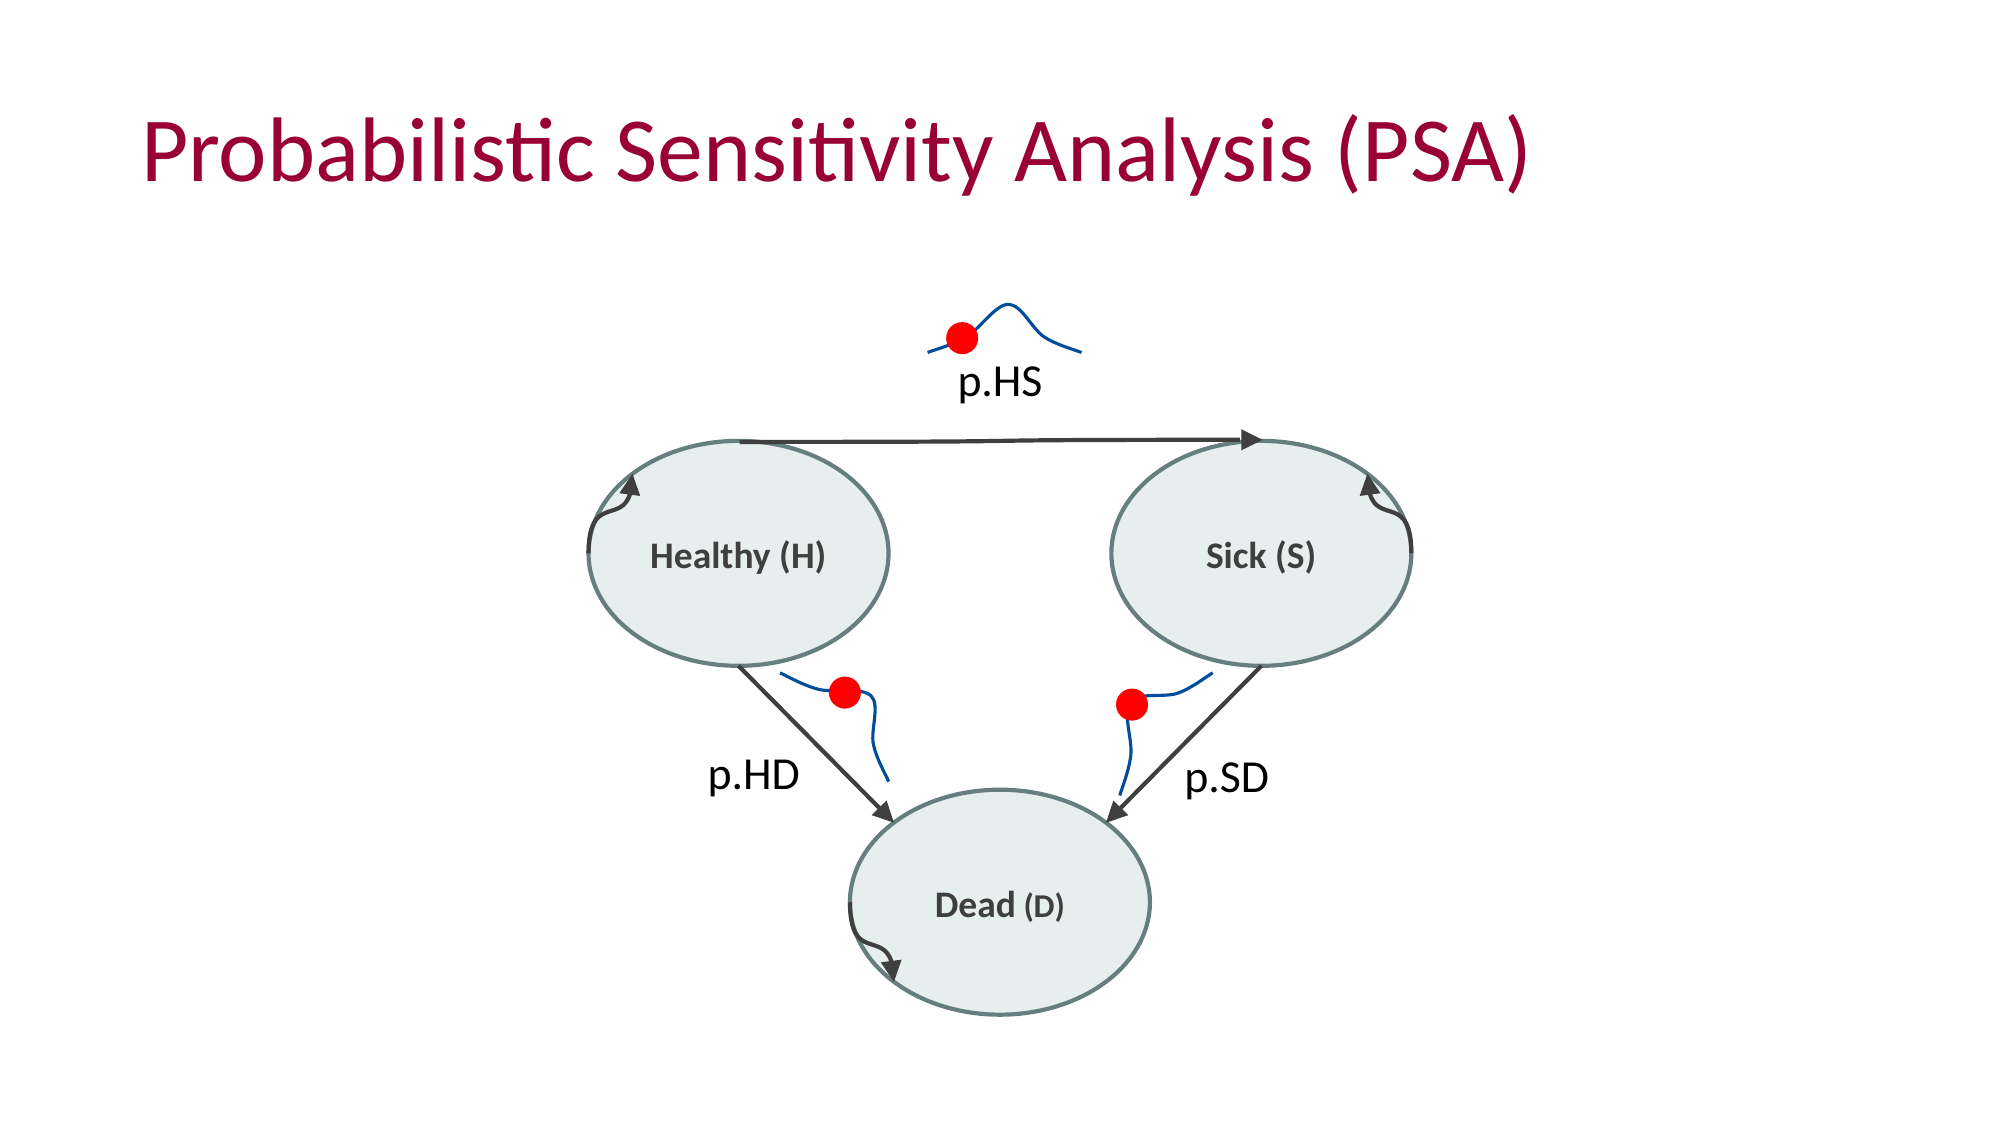

# Probabilistic Sensitivity Analysis (PSA)

p.HS
Healthy (H)
Sick (S)
p.HD
p.SD
Dead (D)